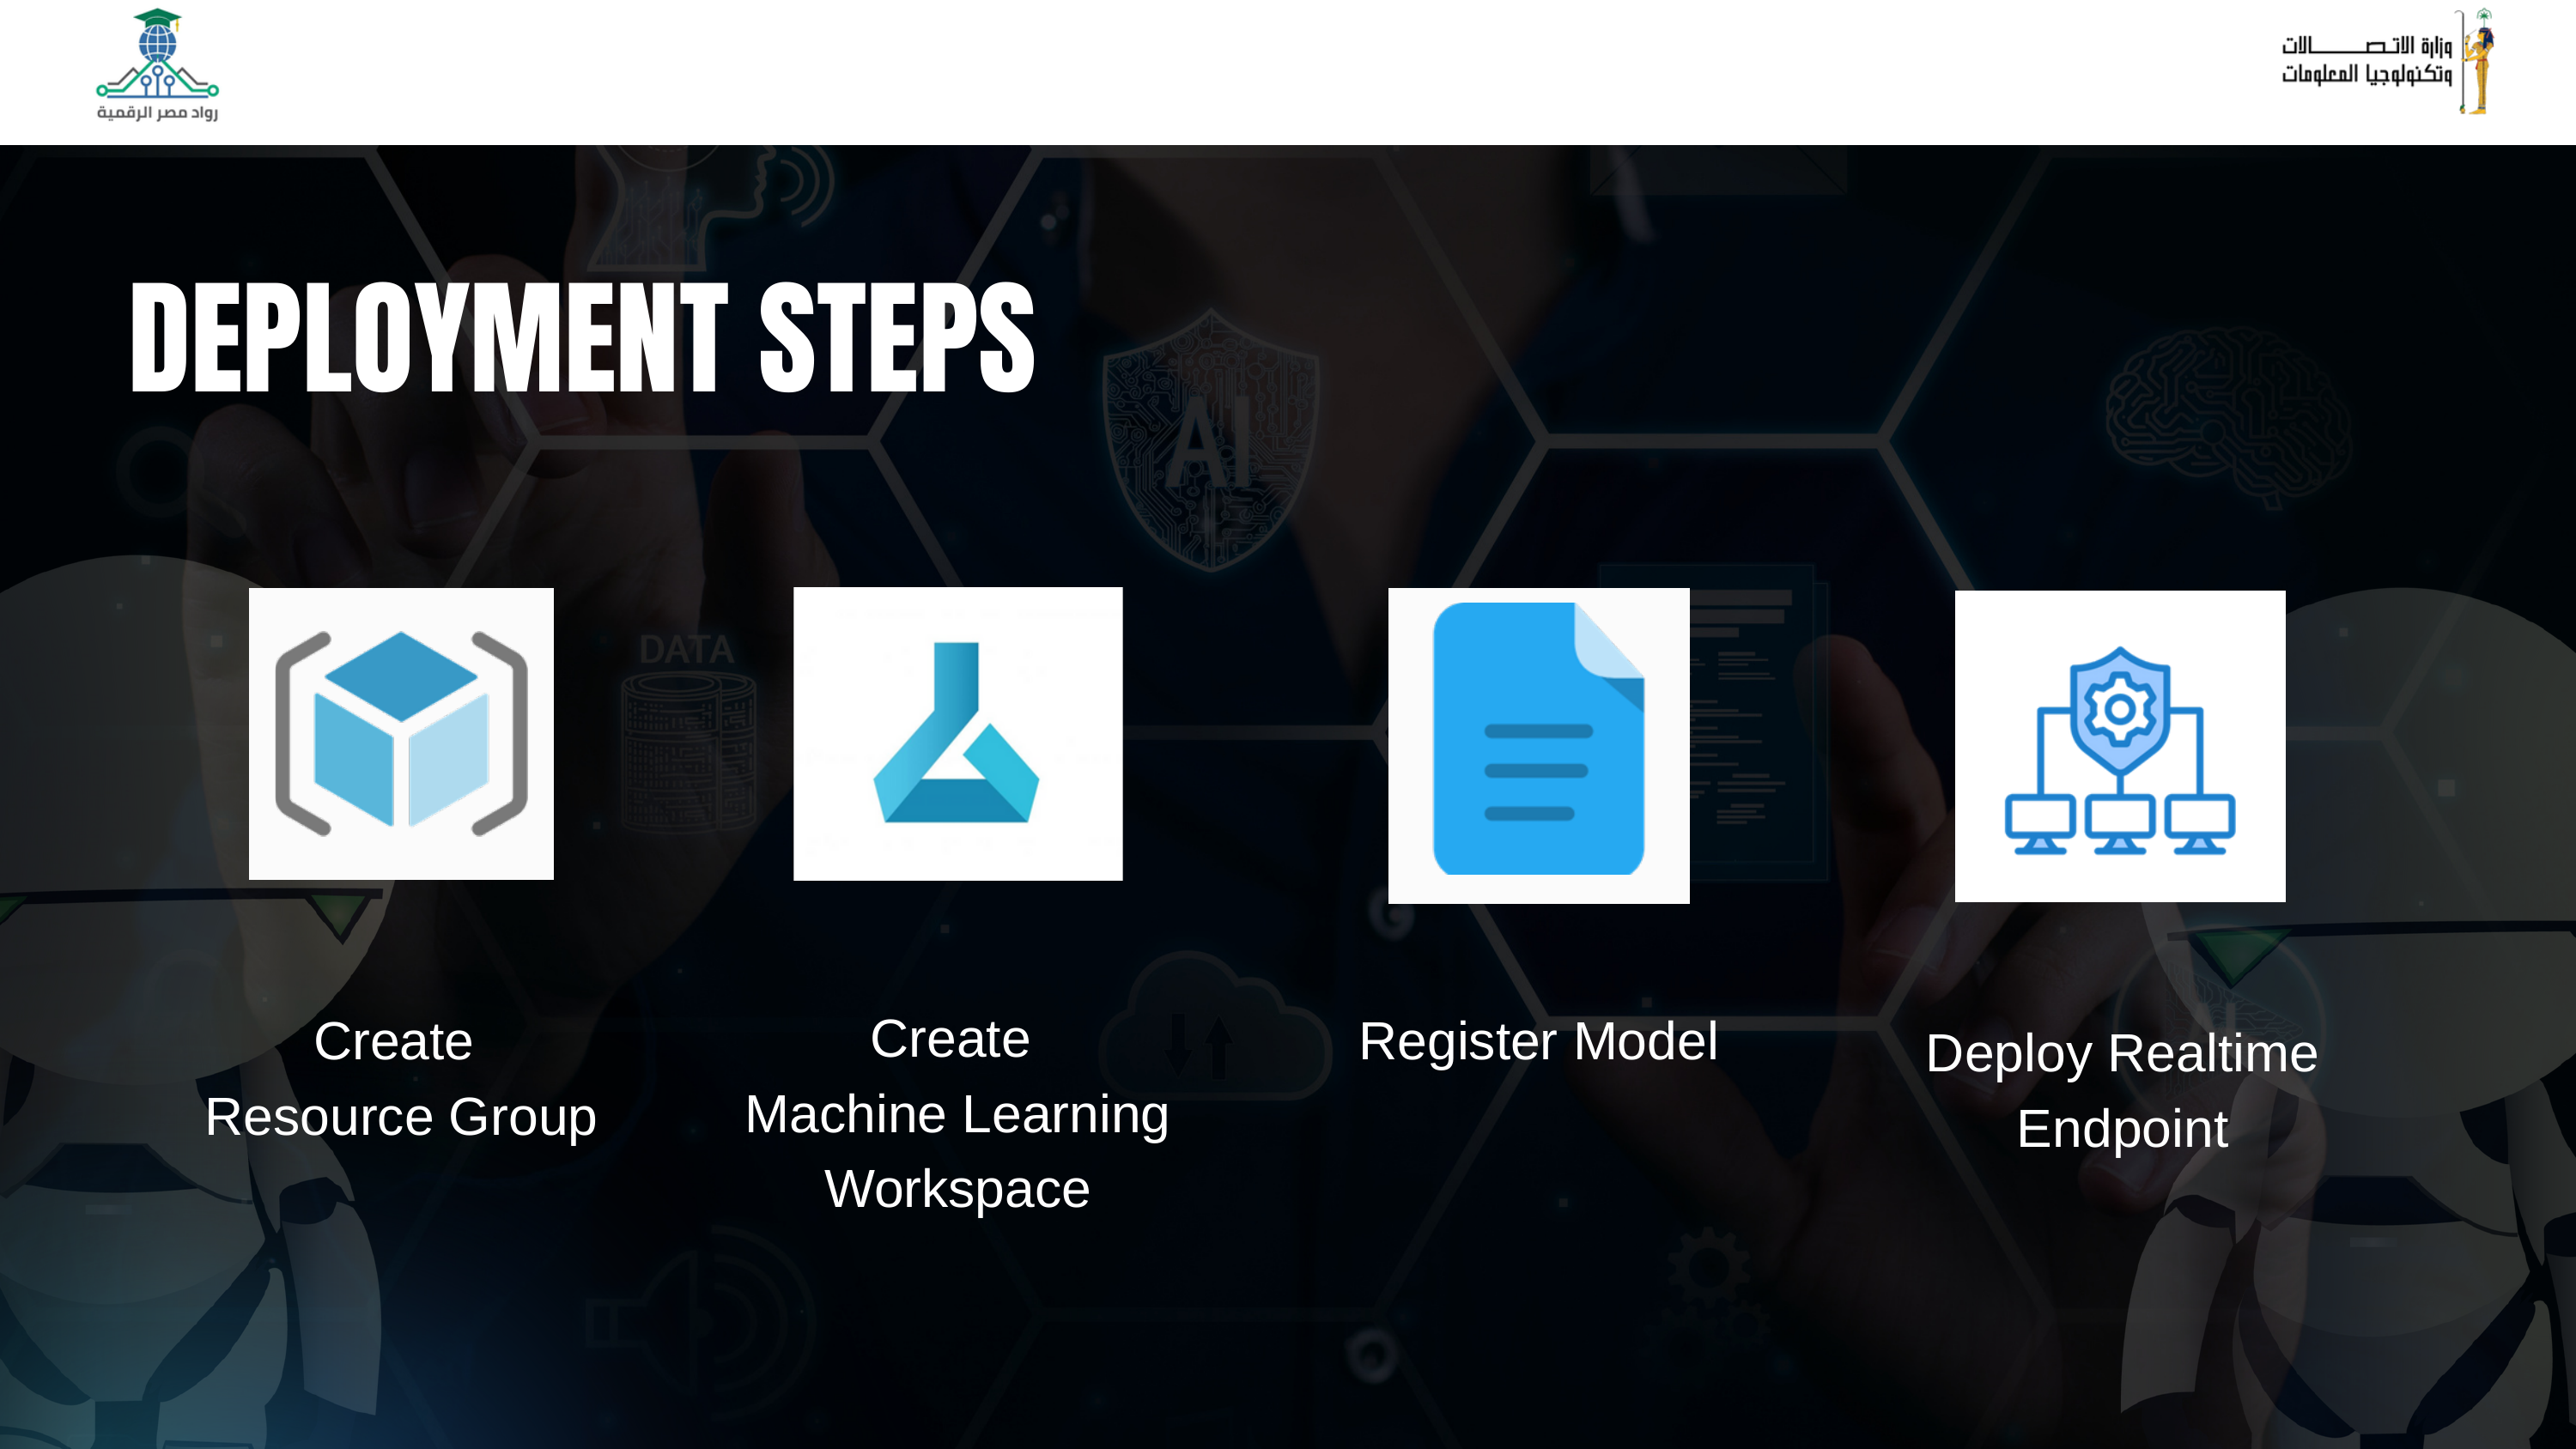

DEPLOYMENT STEPS

Create
Machine Learning Workspace
Create
Resource Group
Register Model
Deploy Realtime Endpoint